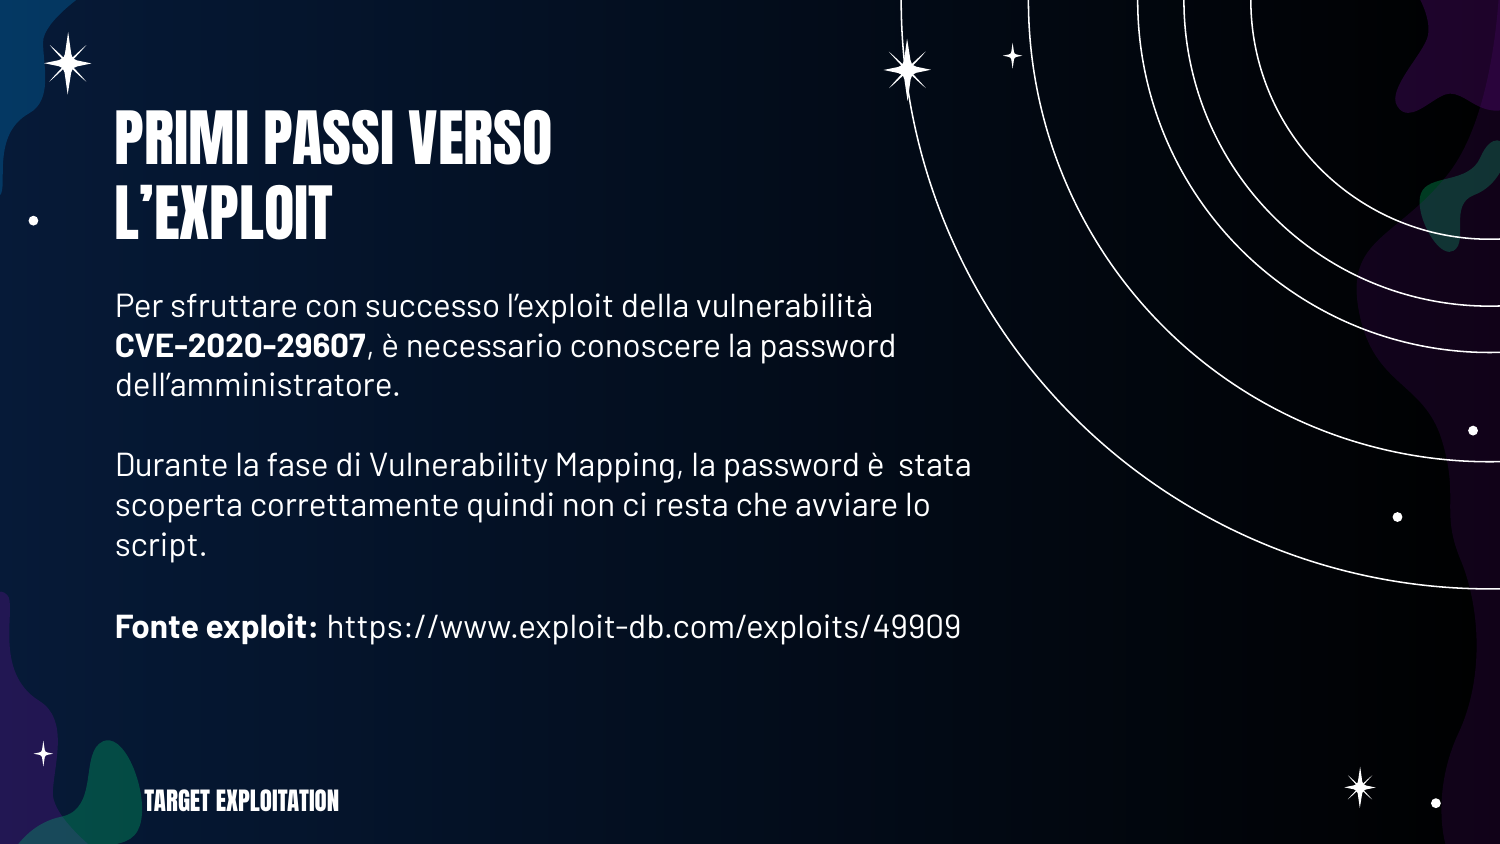

# PRIMI PASSI VERSO L’EXPLOIT
Per sfruttare con successo l’exploit della vulnerabilità
CVE-2020-29607, è necessario conoscere la password dell’amministratore.

Durante la fase di Vulnerability Mapping, la password è  stata scoperta correttamente quindi non ci resta che avviare lo script.
Fonte exploit: https://www.exploit-db.com/exploits/49909
TARGET EXPLOITATION